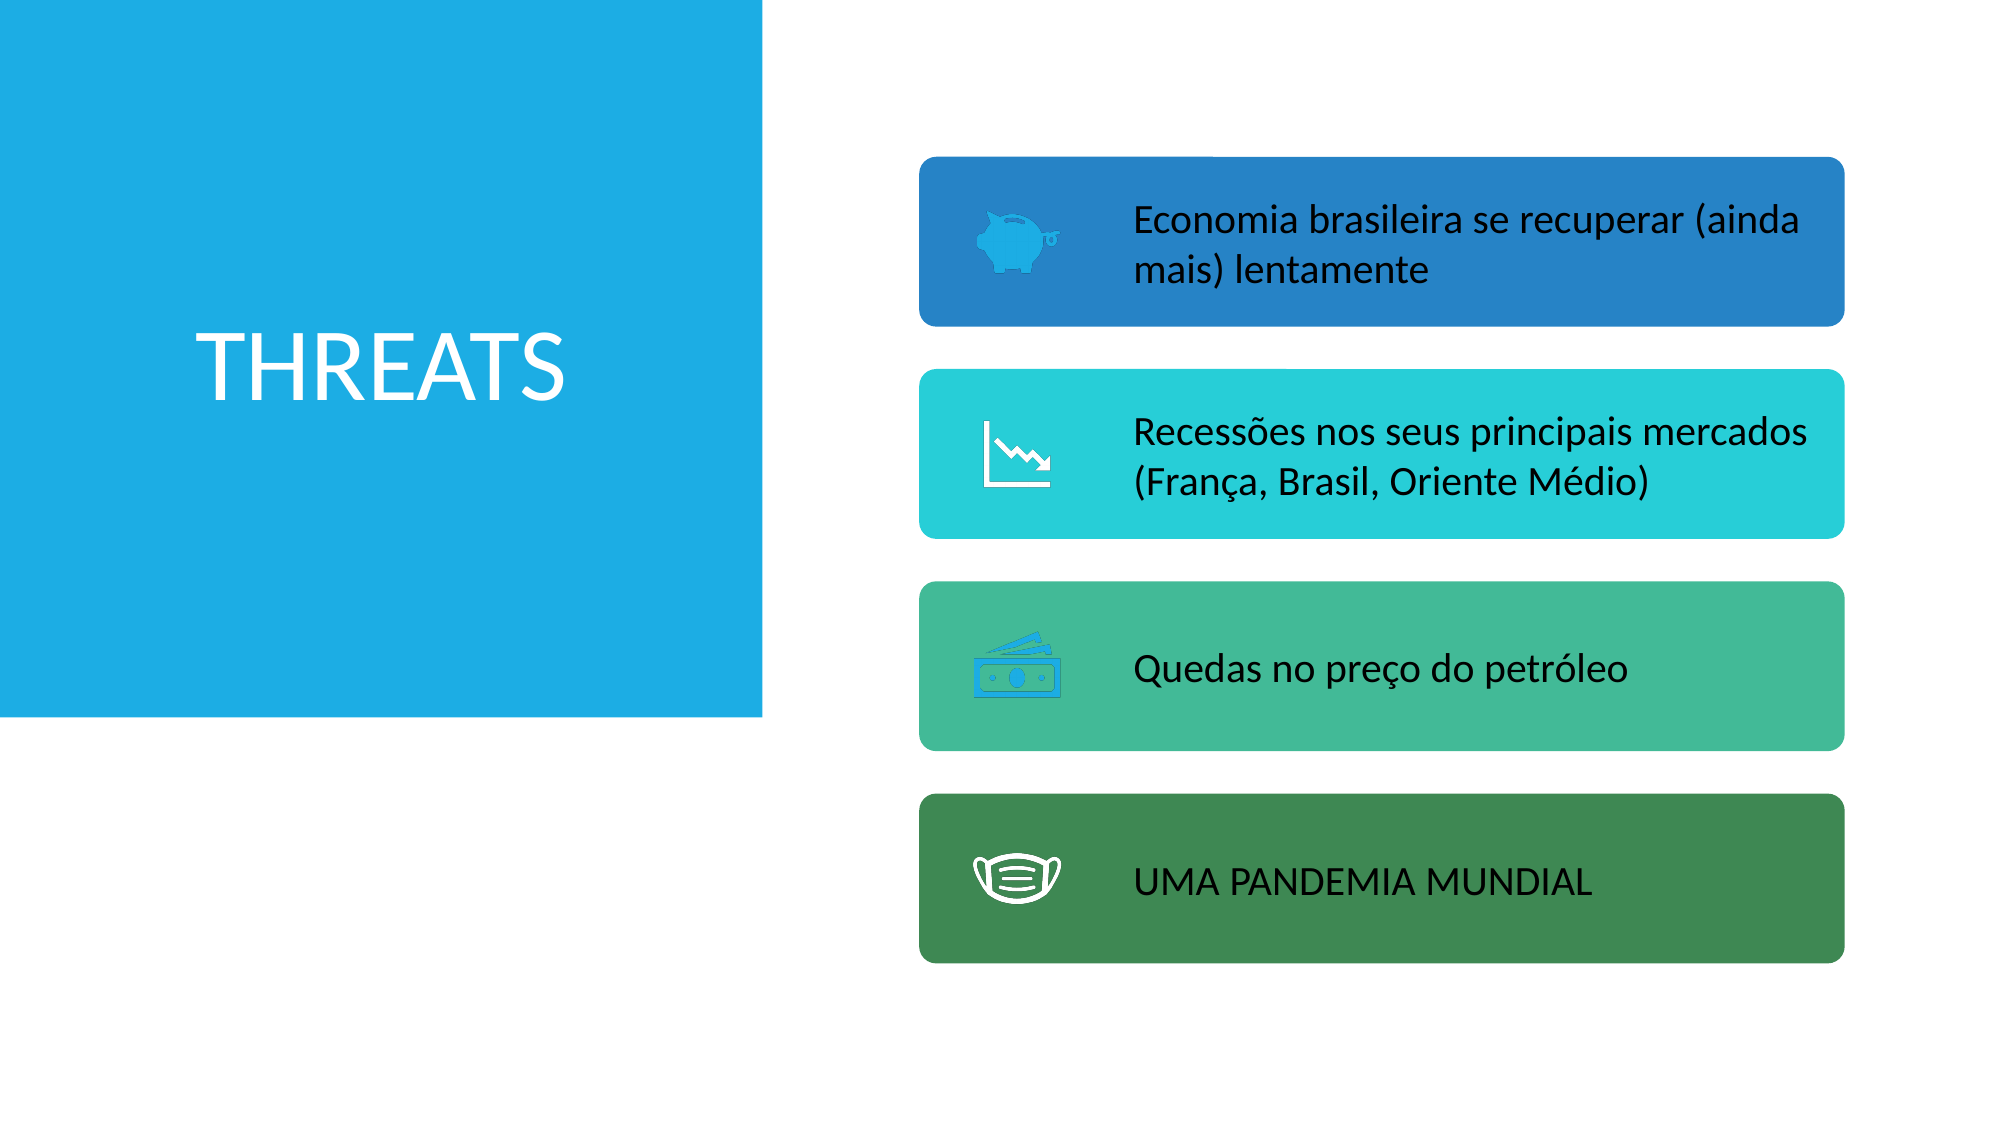

THREATS
# Threats
Economia brasileira se recuperar (ainda mais) lentamente
Recessões nos seus principais mercados (França, Brasil, Oriente Médio)
Quedas no preço do petróleo
UMA PANDEMIA MUNDIAL